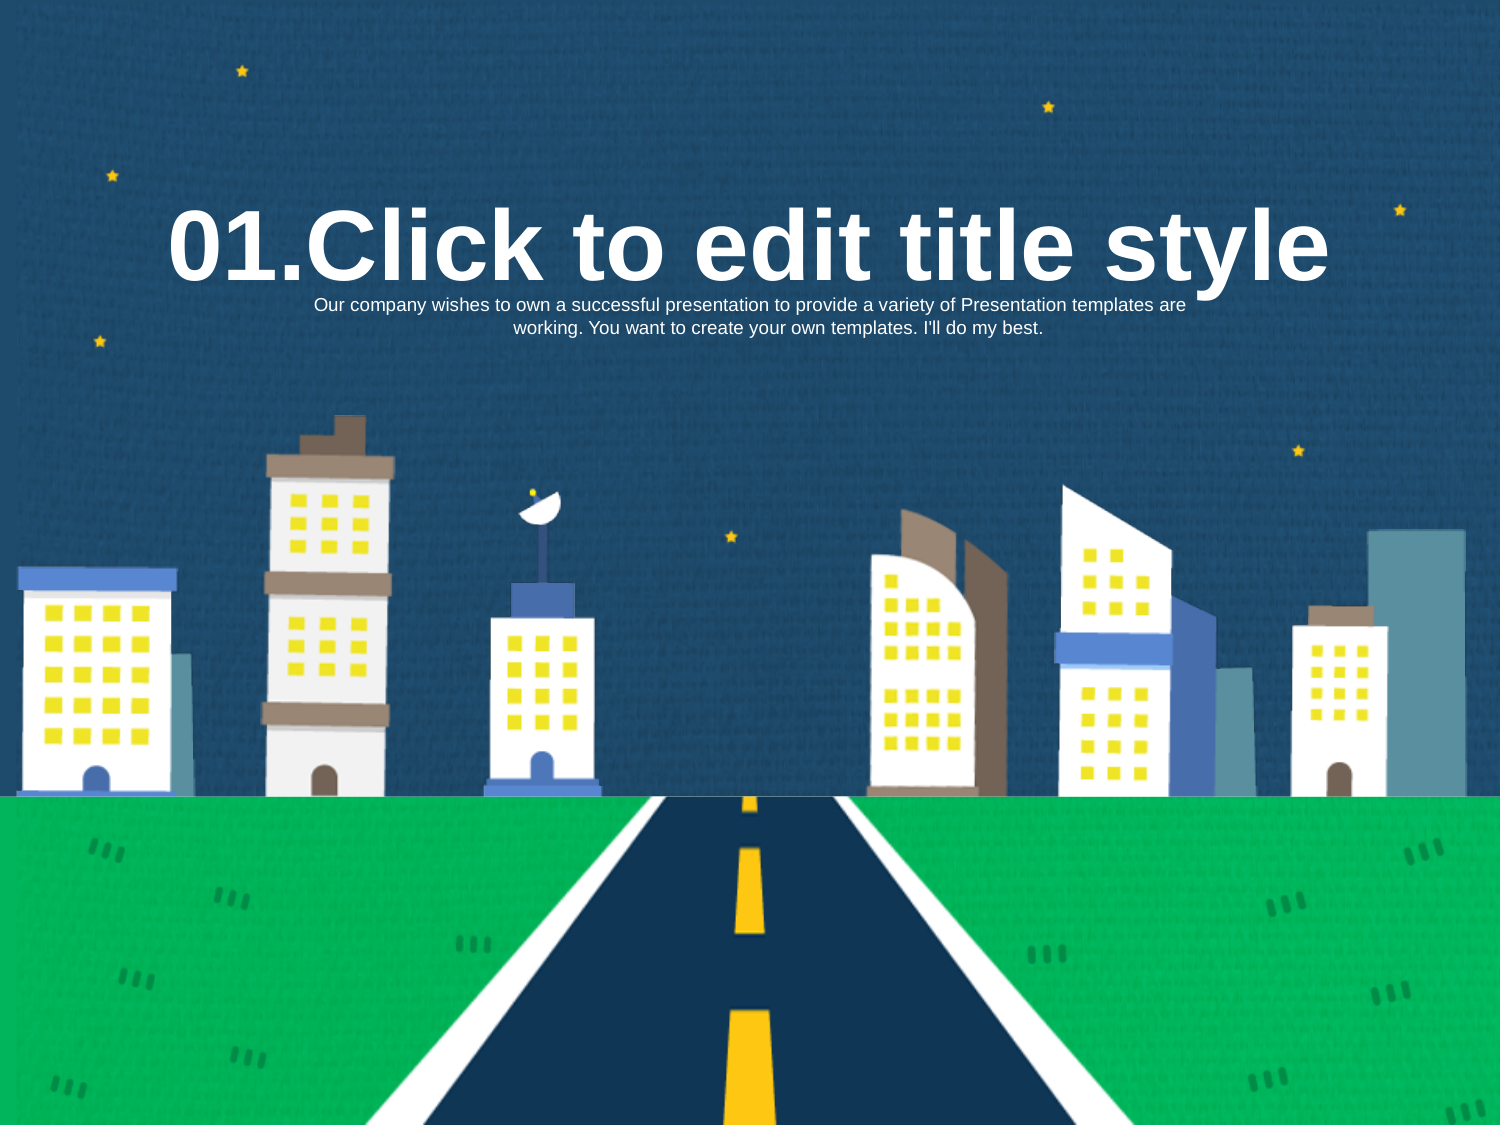

# 01.Click to edit title style
Our company wishes to own a successful presentation to provide a variety of Presentation templates are working. You want to create your own templates. I'll do my best.